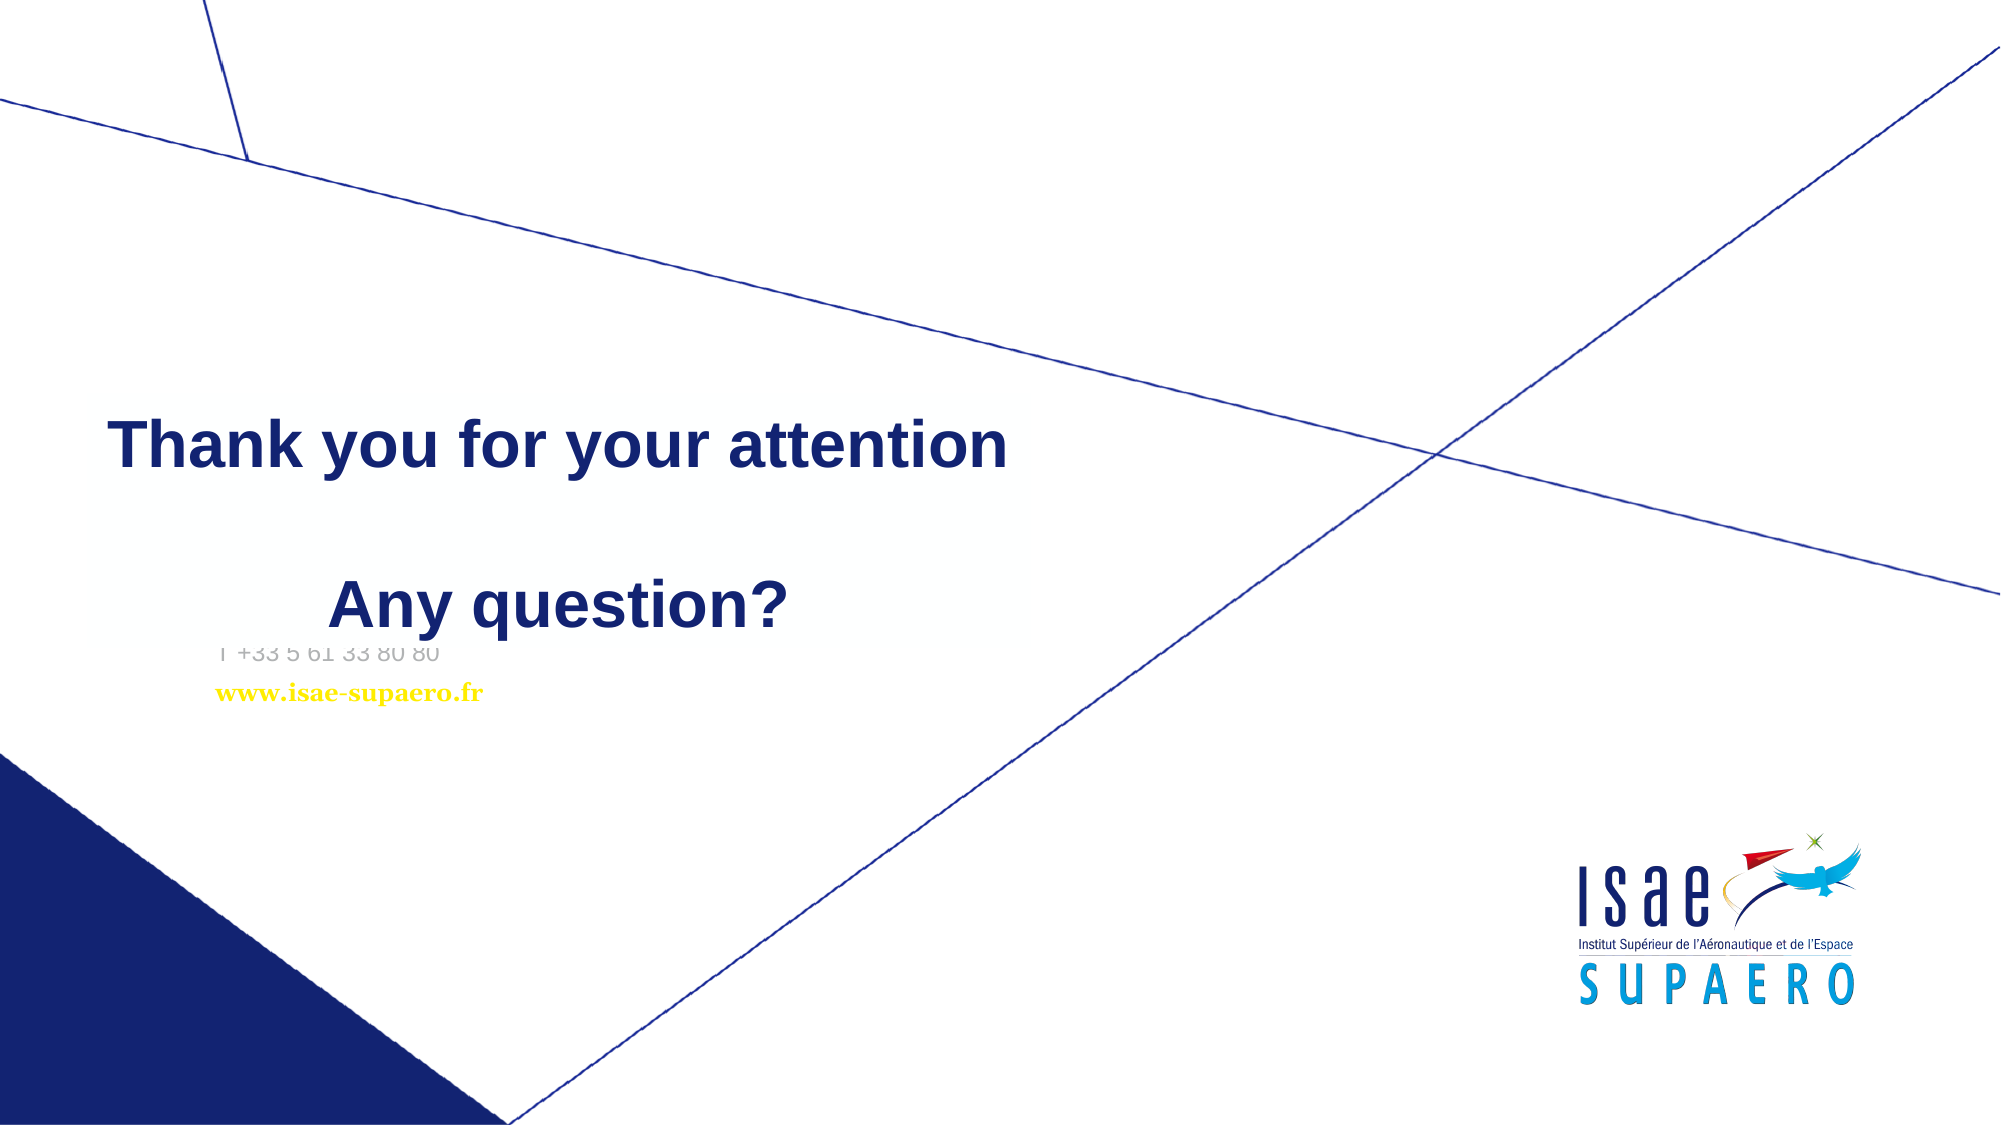

Thank you for your attention

Any question?